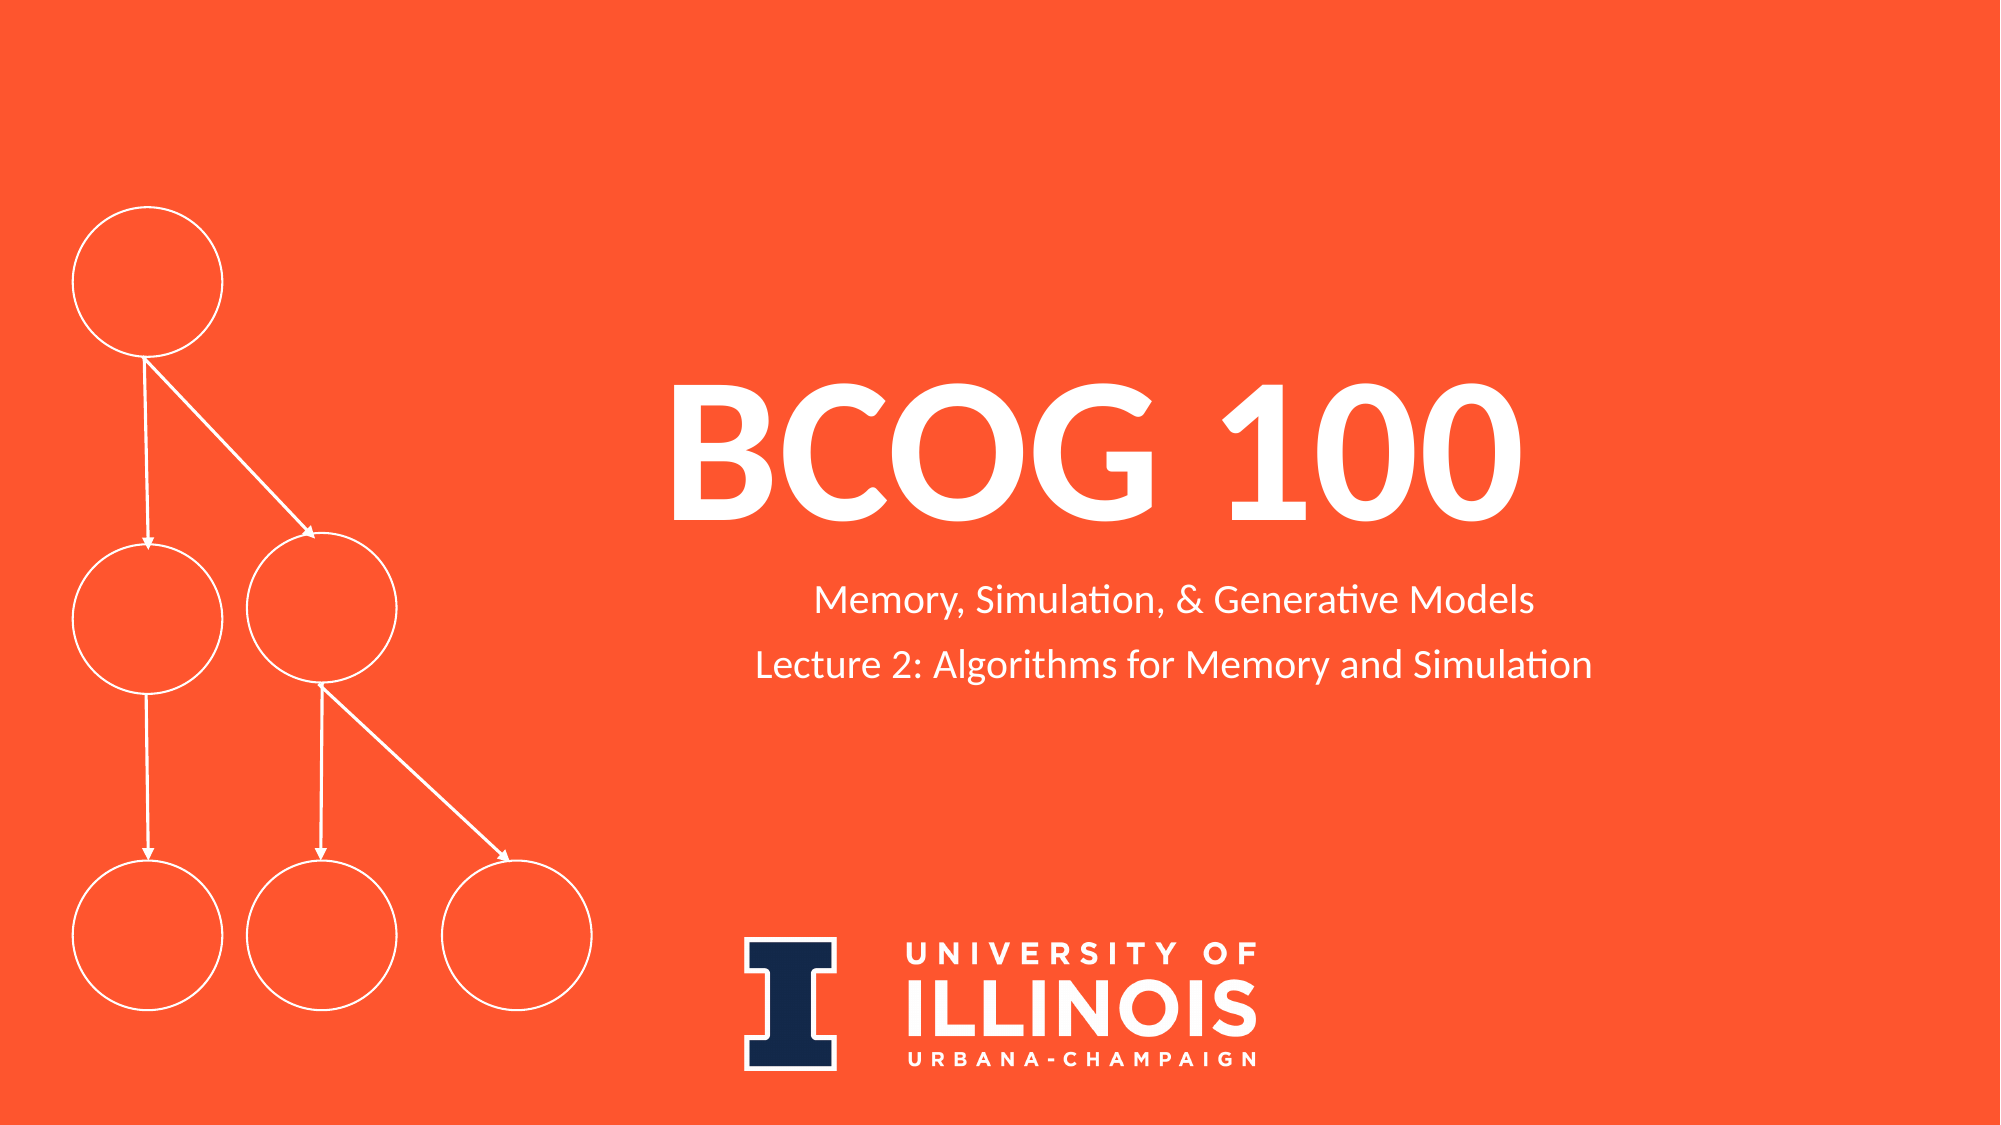

# BCOG 100

Memory, Simulation, & Generative Models
Lecture 2: Algorithms for Memory and Simulation